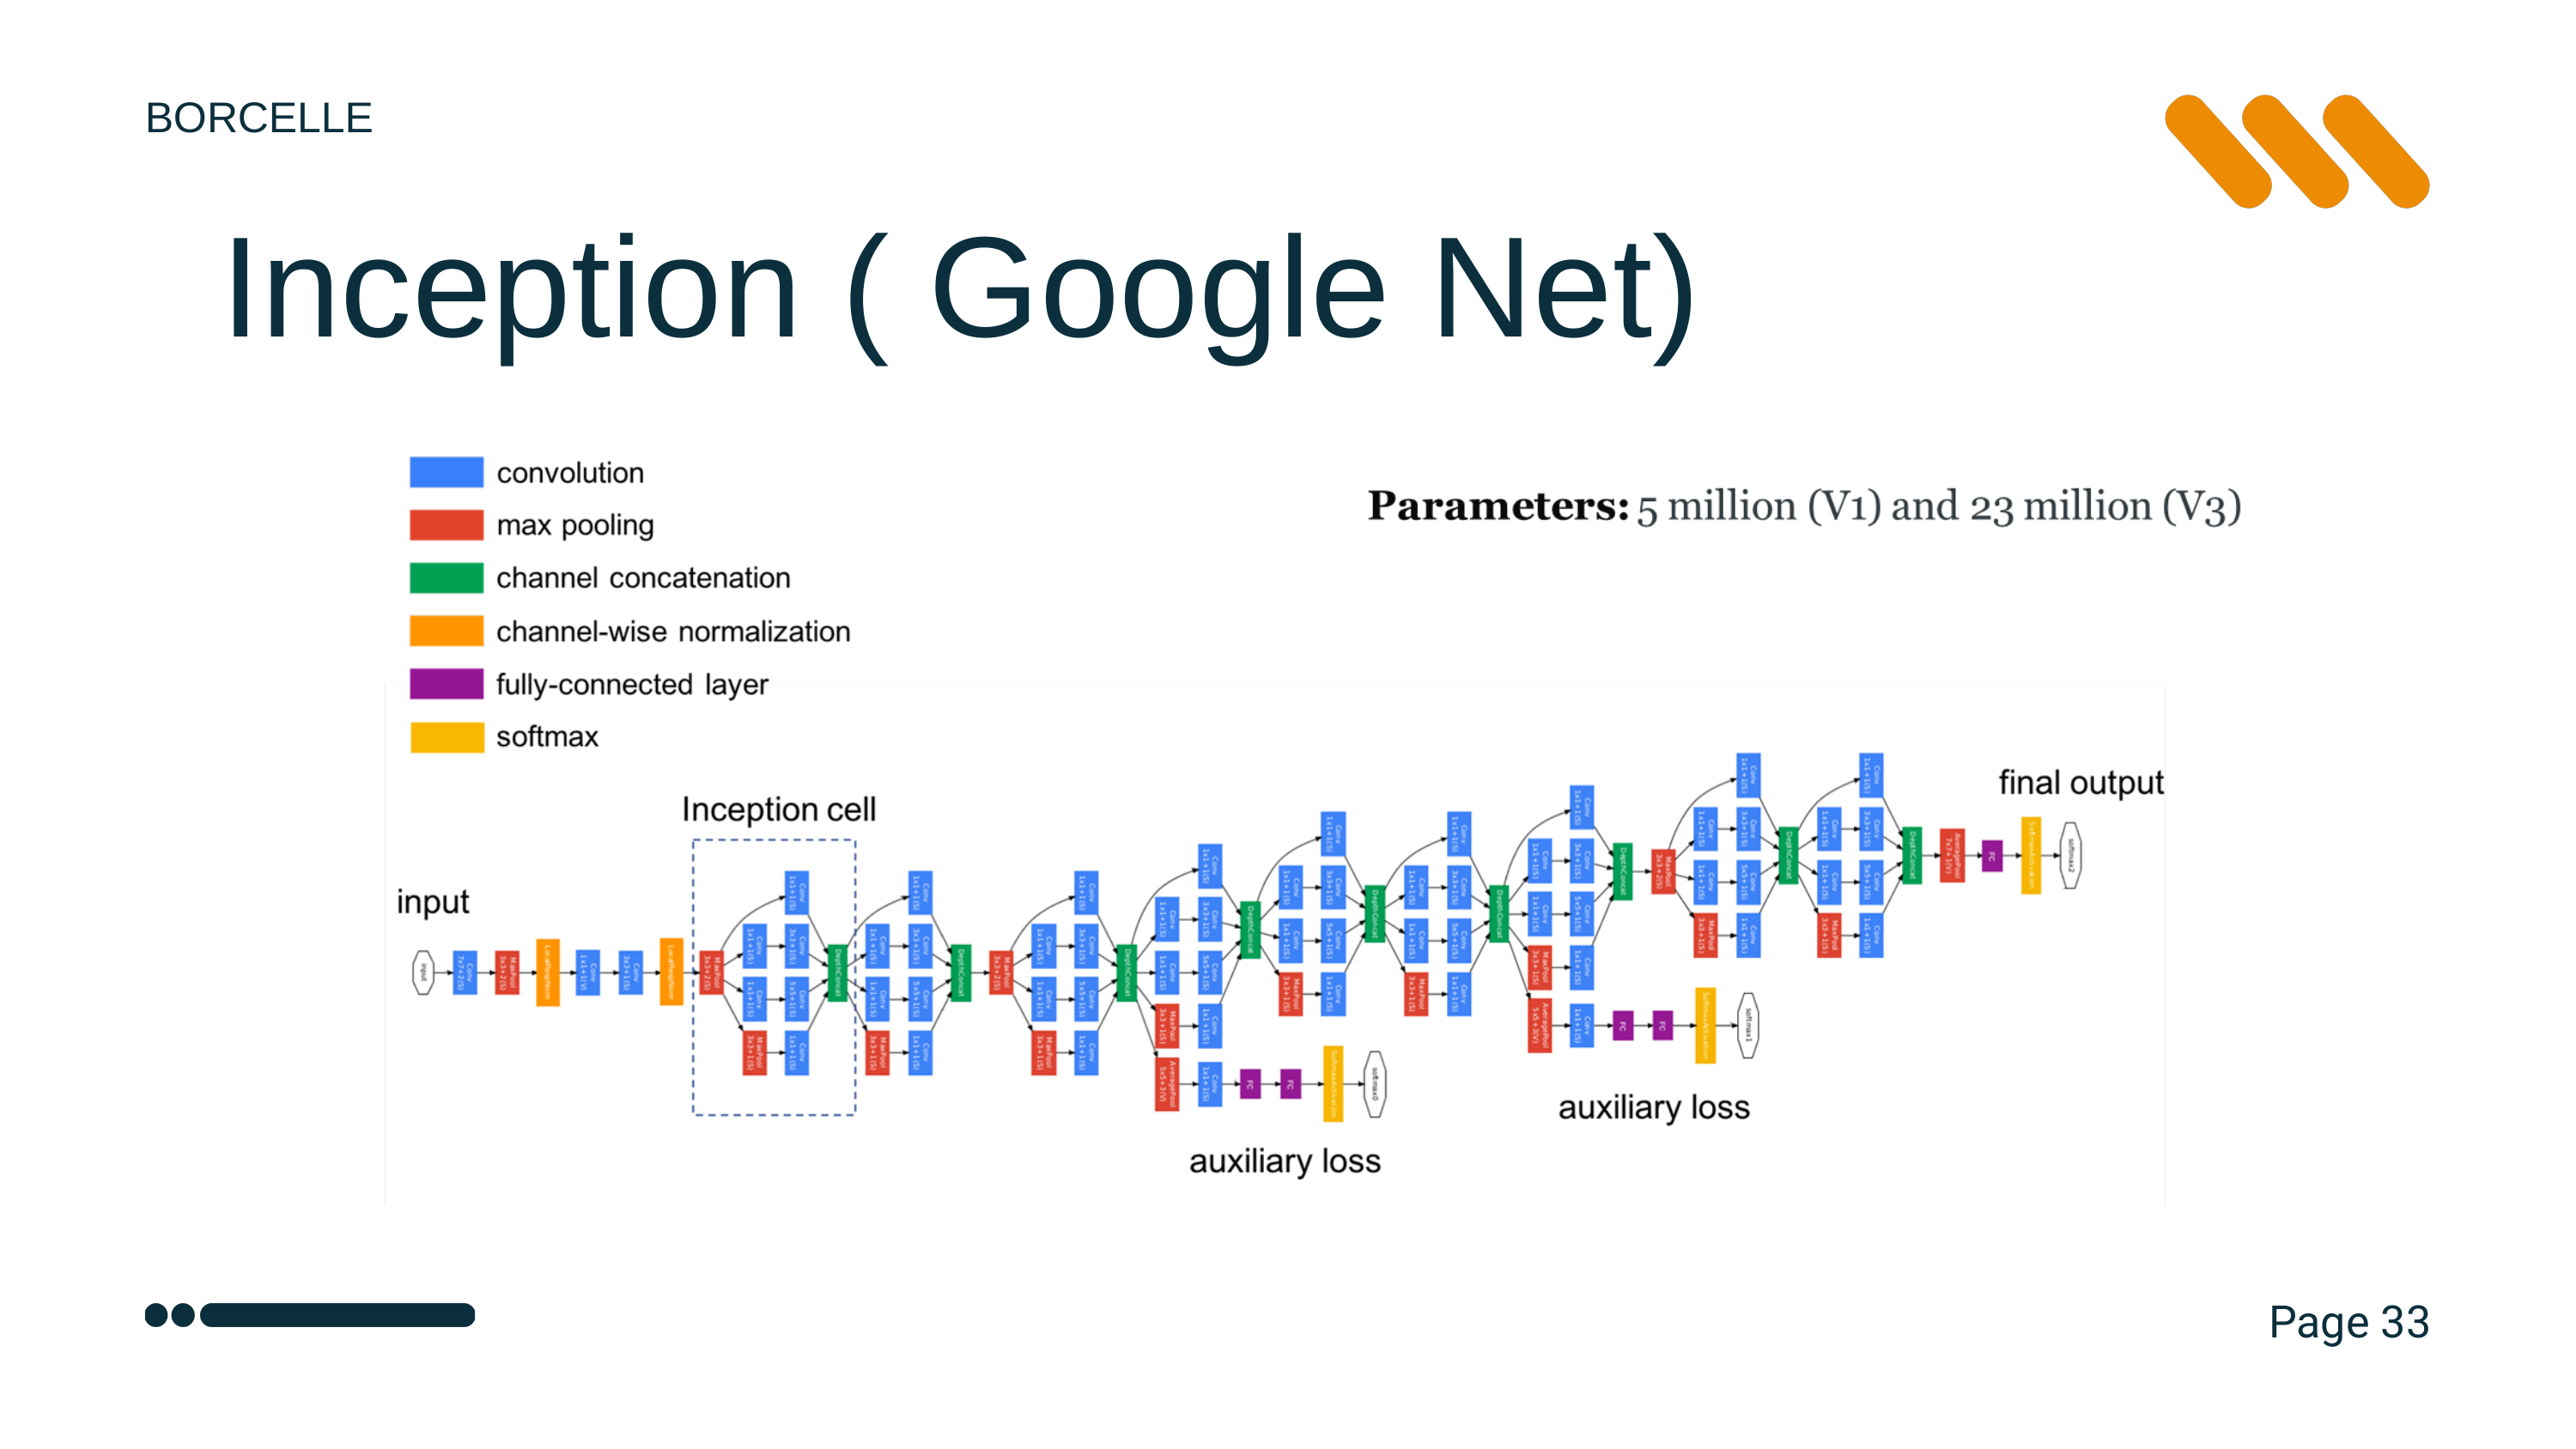

BORCELLE
Inception ( Google Net)

Page 33